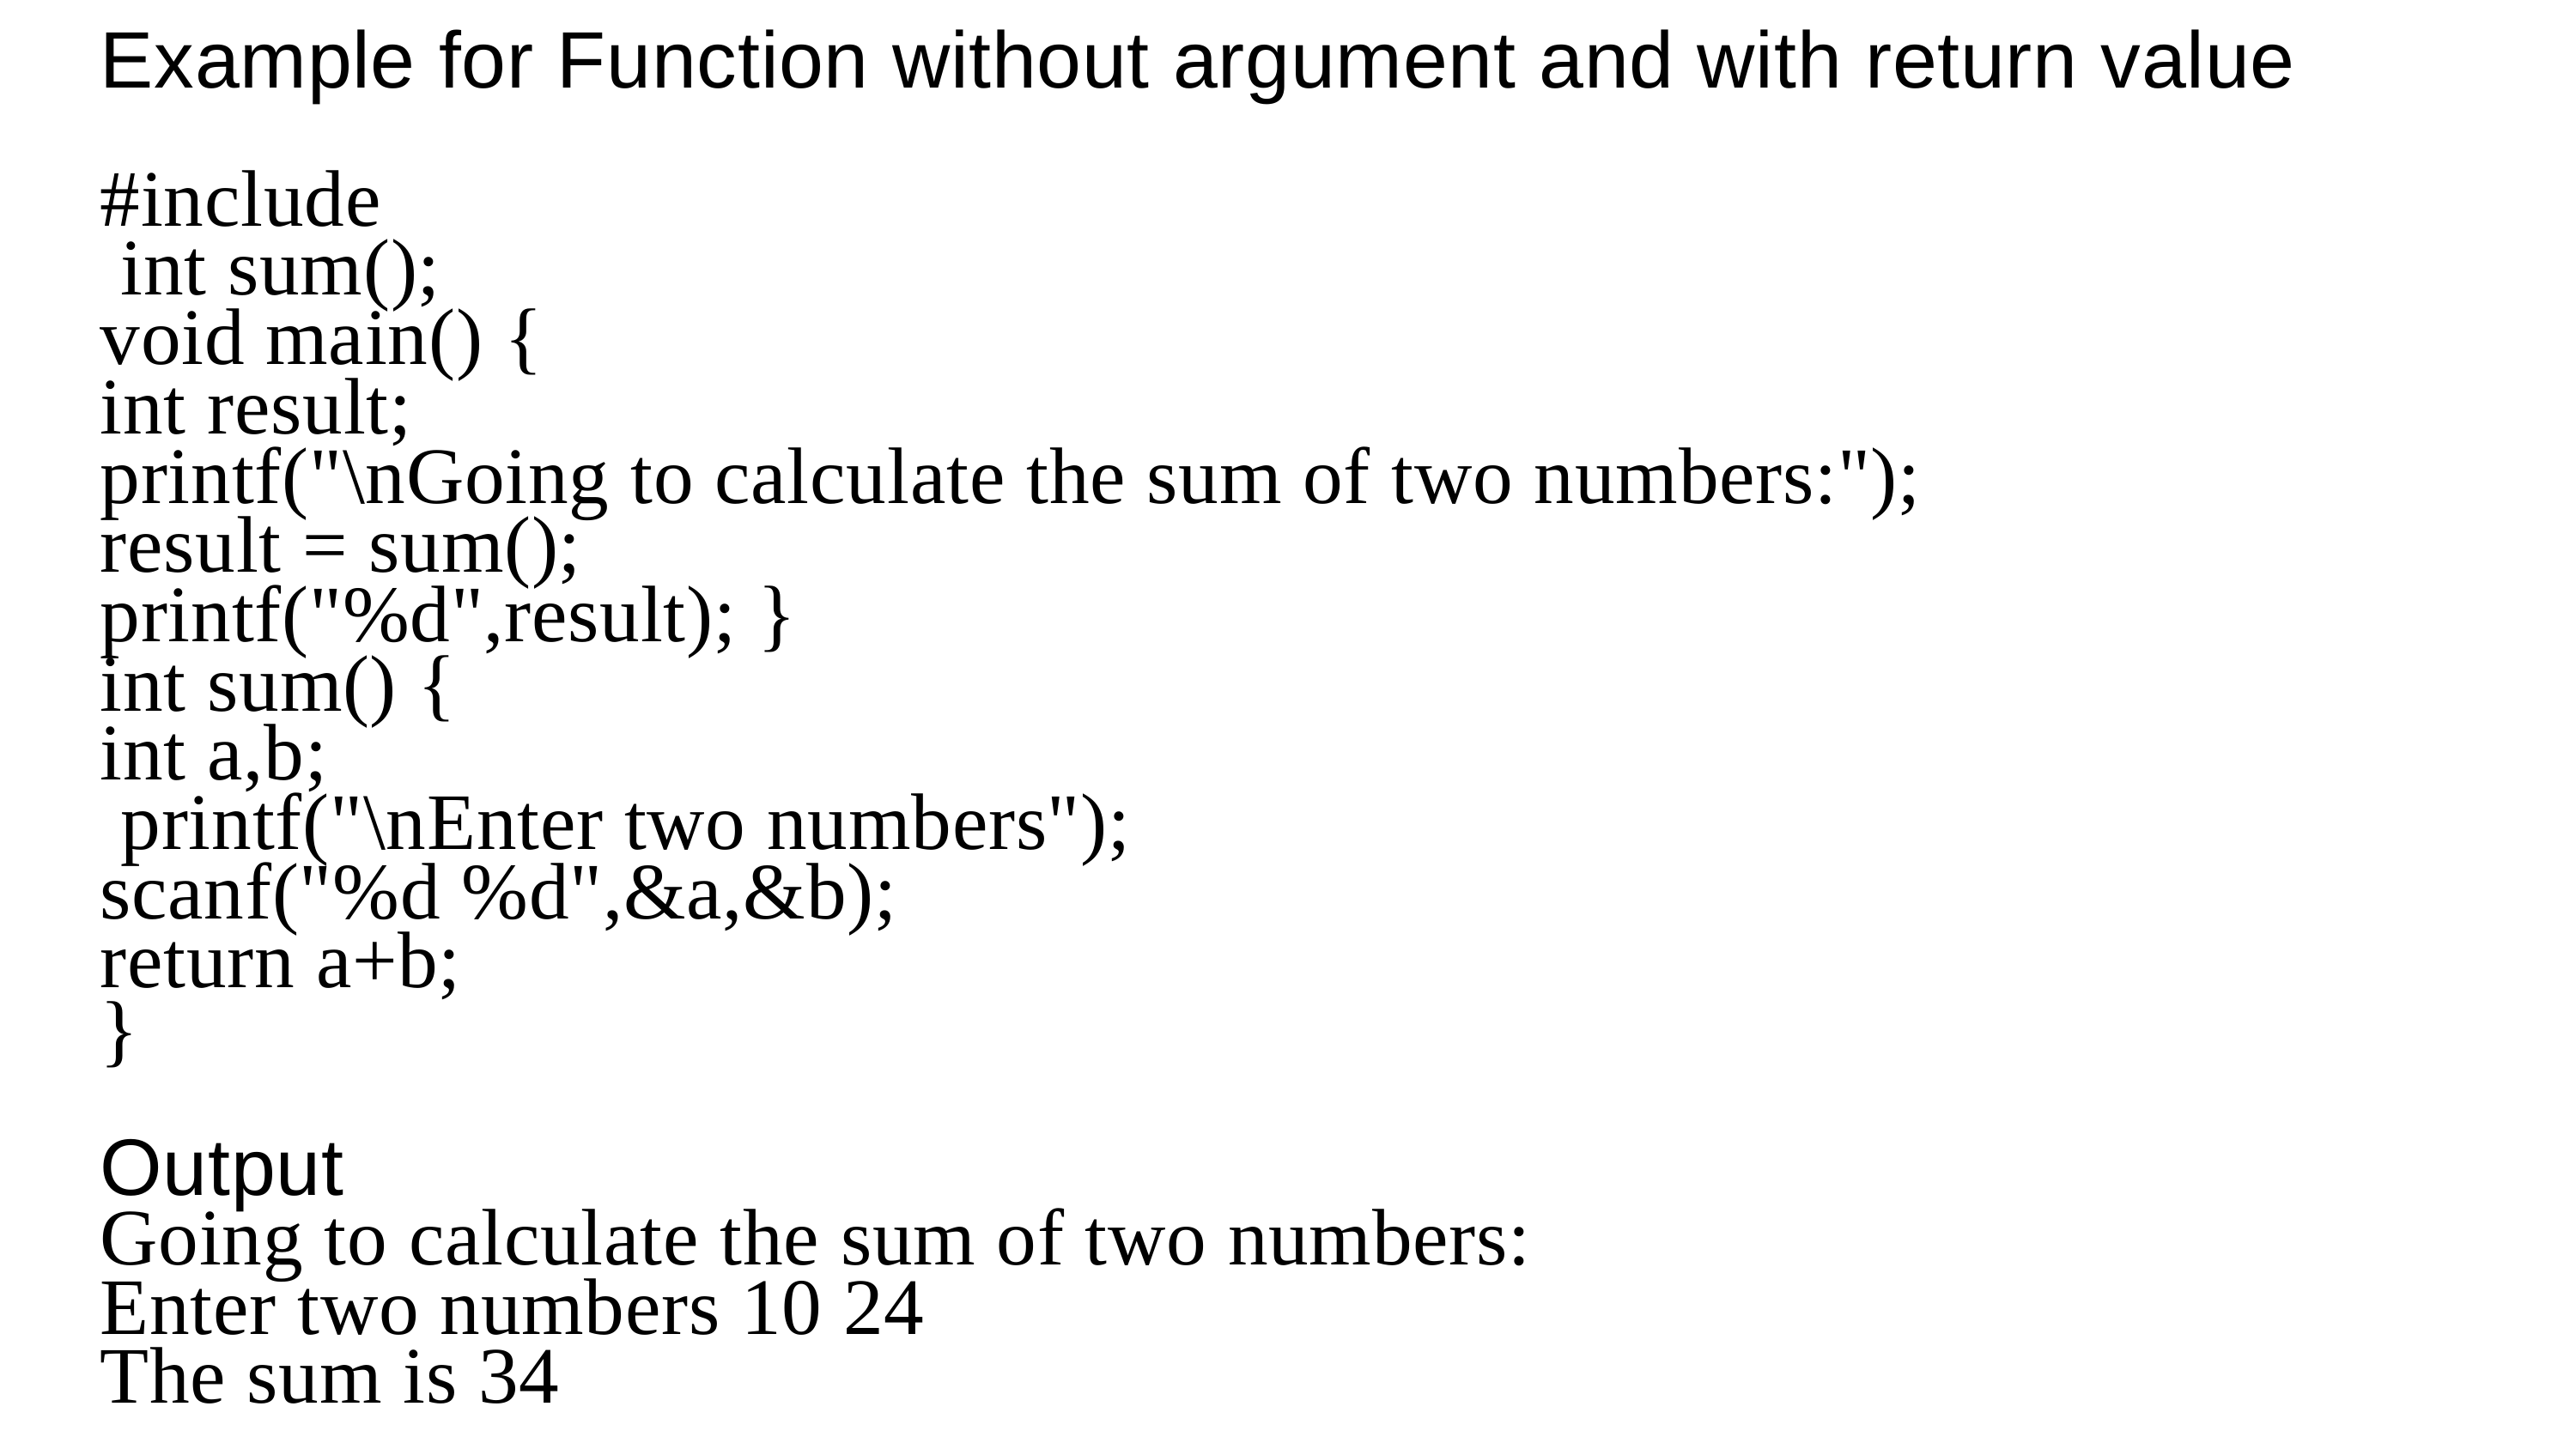

Example for Function without argument and with return value

#include
 int sum();
void main() {
int result;
printf("\nGoing to calculate the sum of two numbers:");
result = sum();
printf("%d",result); }
int sum() {
int a,b;
 printf("\nEnter two numbers");
scanf("%d %d",&a,&b);
return a+b;
}

Output
Going to calculate the sum of two numbers:
Enter two numbers 10 24
The sum is 34